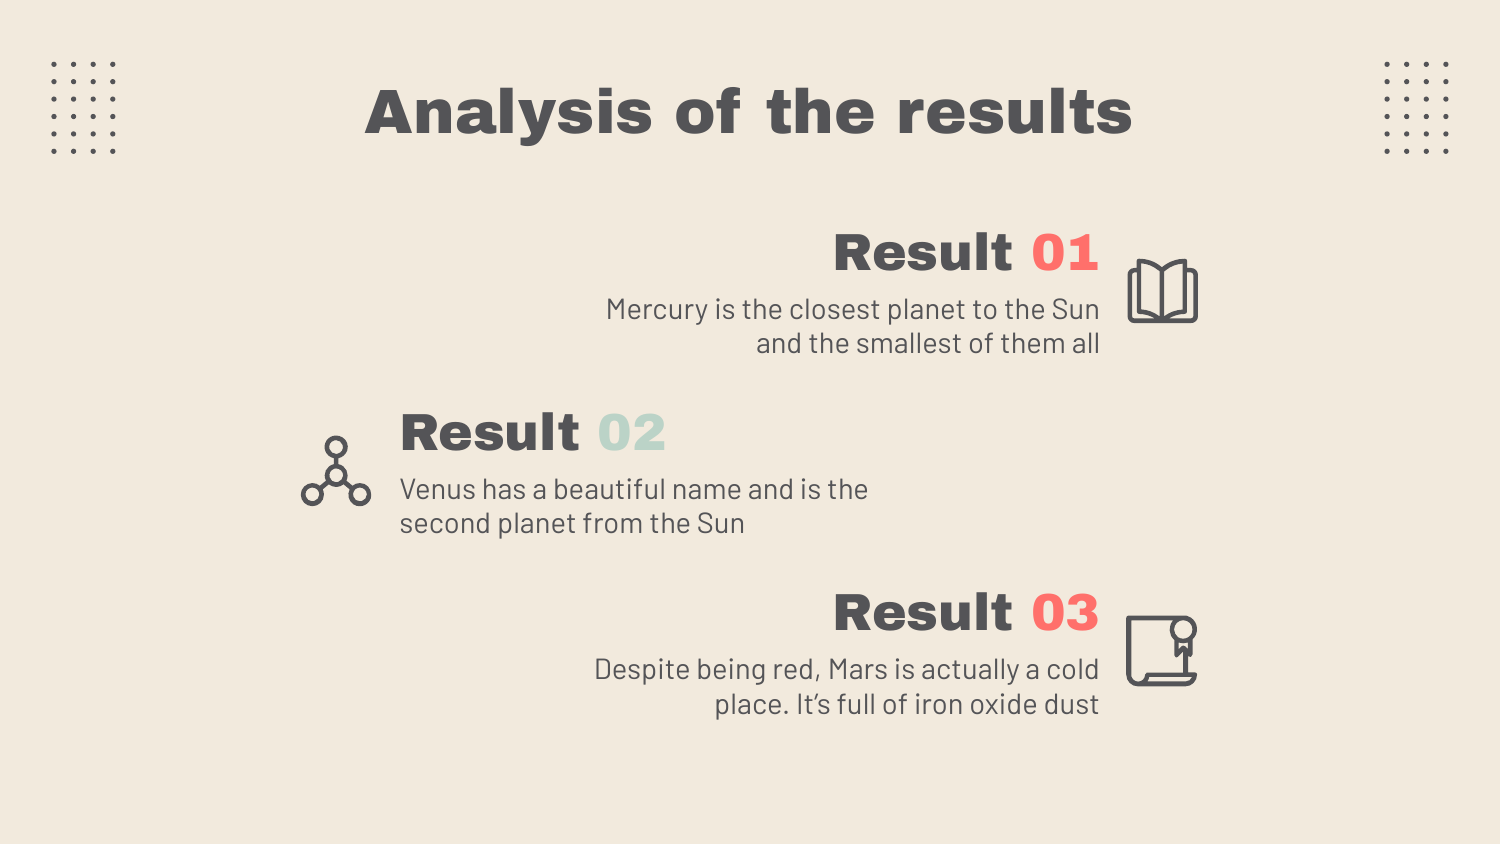

Analysis of the results
# Result 01

Mercury is the closest planet to the Sun and the smallest of them all
Result 02

Venus has a beautiful name and is the second planet from the Sun
Result 03

Despite being red, Mars is actually a cold place. It’s full of iron oxide dust